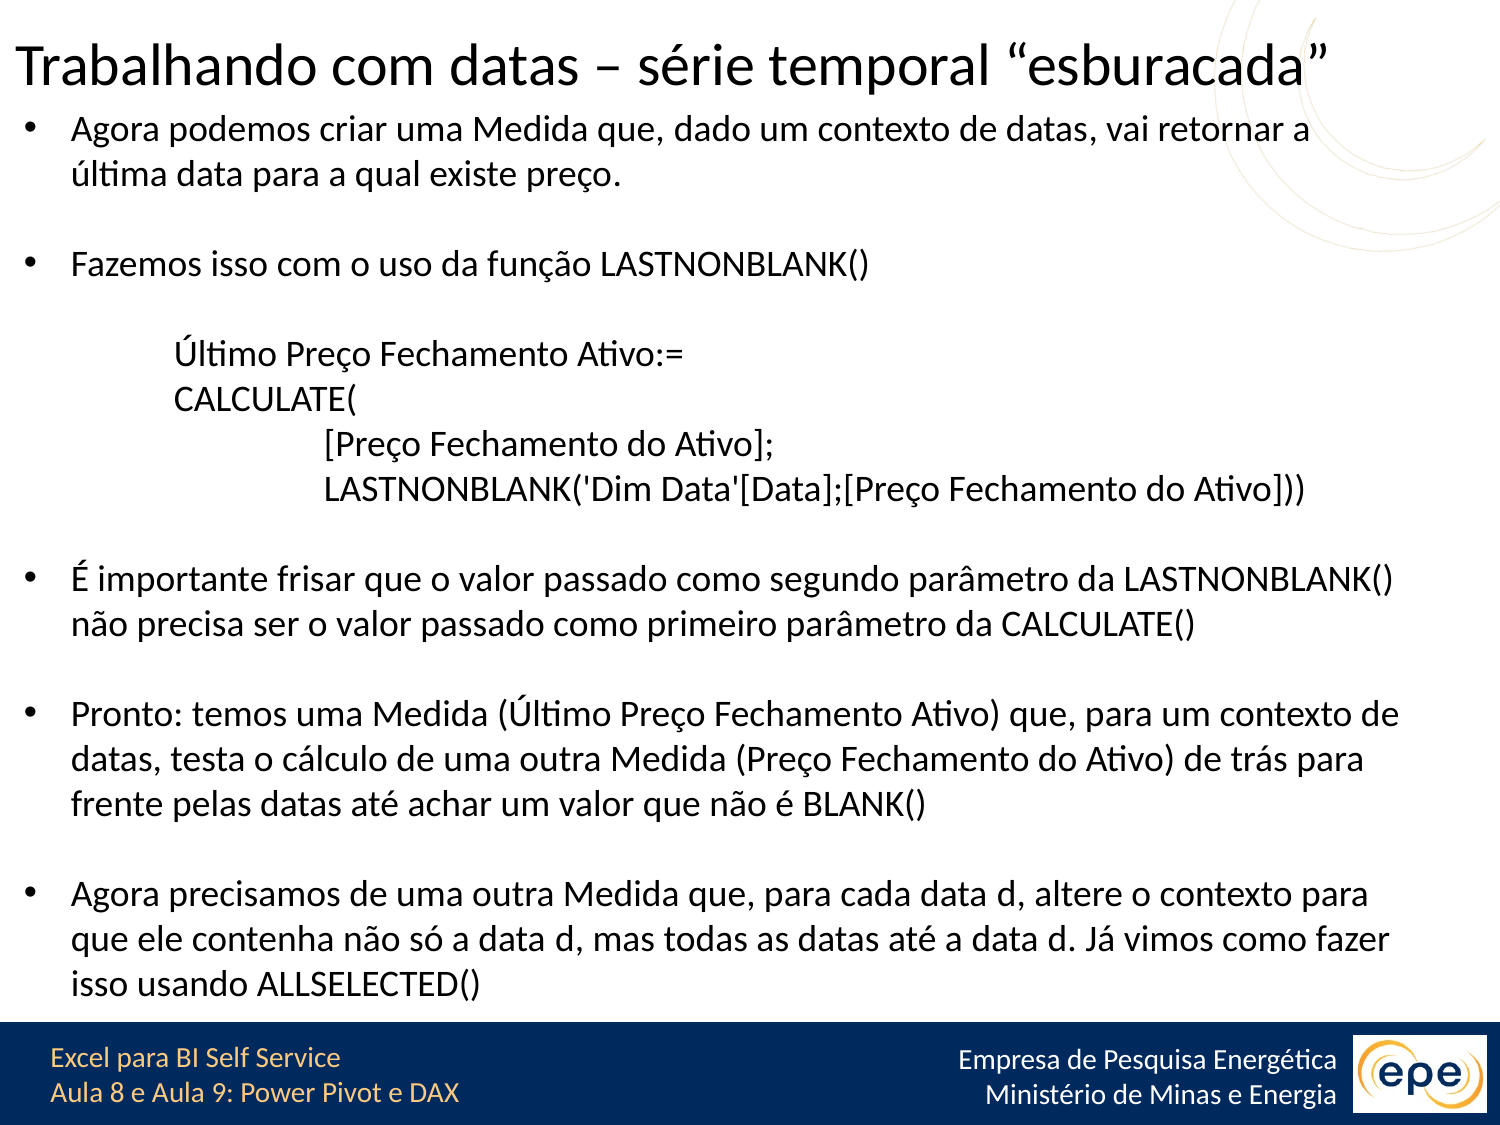

# Trabalhando com datas – série temporal “esburacada”
Agora podemos criar uma Medida que, dado um contexto de datas, vai retornar a última data para a qual existe preço.

Fazemos isso com o uso da função LASTNONBLANK()

	Último Preço Fechamento Ativo:=
	CALCULATE(
		[Preço Fechamento do Ativo];
		LASTNONBLANK('Dim Data'[Data];[Preço Fechamento do Ativo]))

É importante frisar que o valor passado como segundo parâmetro da LASTNONBLANK() não precisa ser o valor passado como primeiro parâmetro da CALCULATE()

Pronto: temos uma Medida (Último Preço Fechamento Ativo) que, para um contexto de datas, testa o cálculo de uma outra Medida (Preço Fechamento do Ativo) de trás para frente pelas datas até achar um valor que não é BLANK()

Agora precisamos de uma outra Medida que, para cada data d, altere o contexto para que ele contenha não só a data d, mas todas as datas até a data d. Já vimos como fazer isso usando ALLSELECTED()